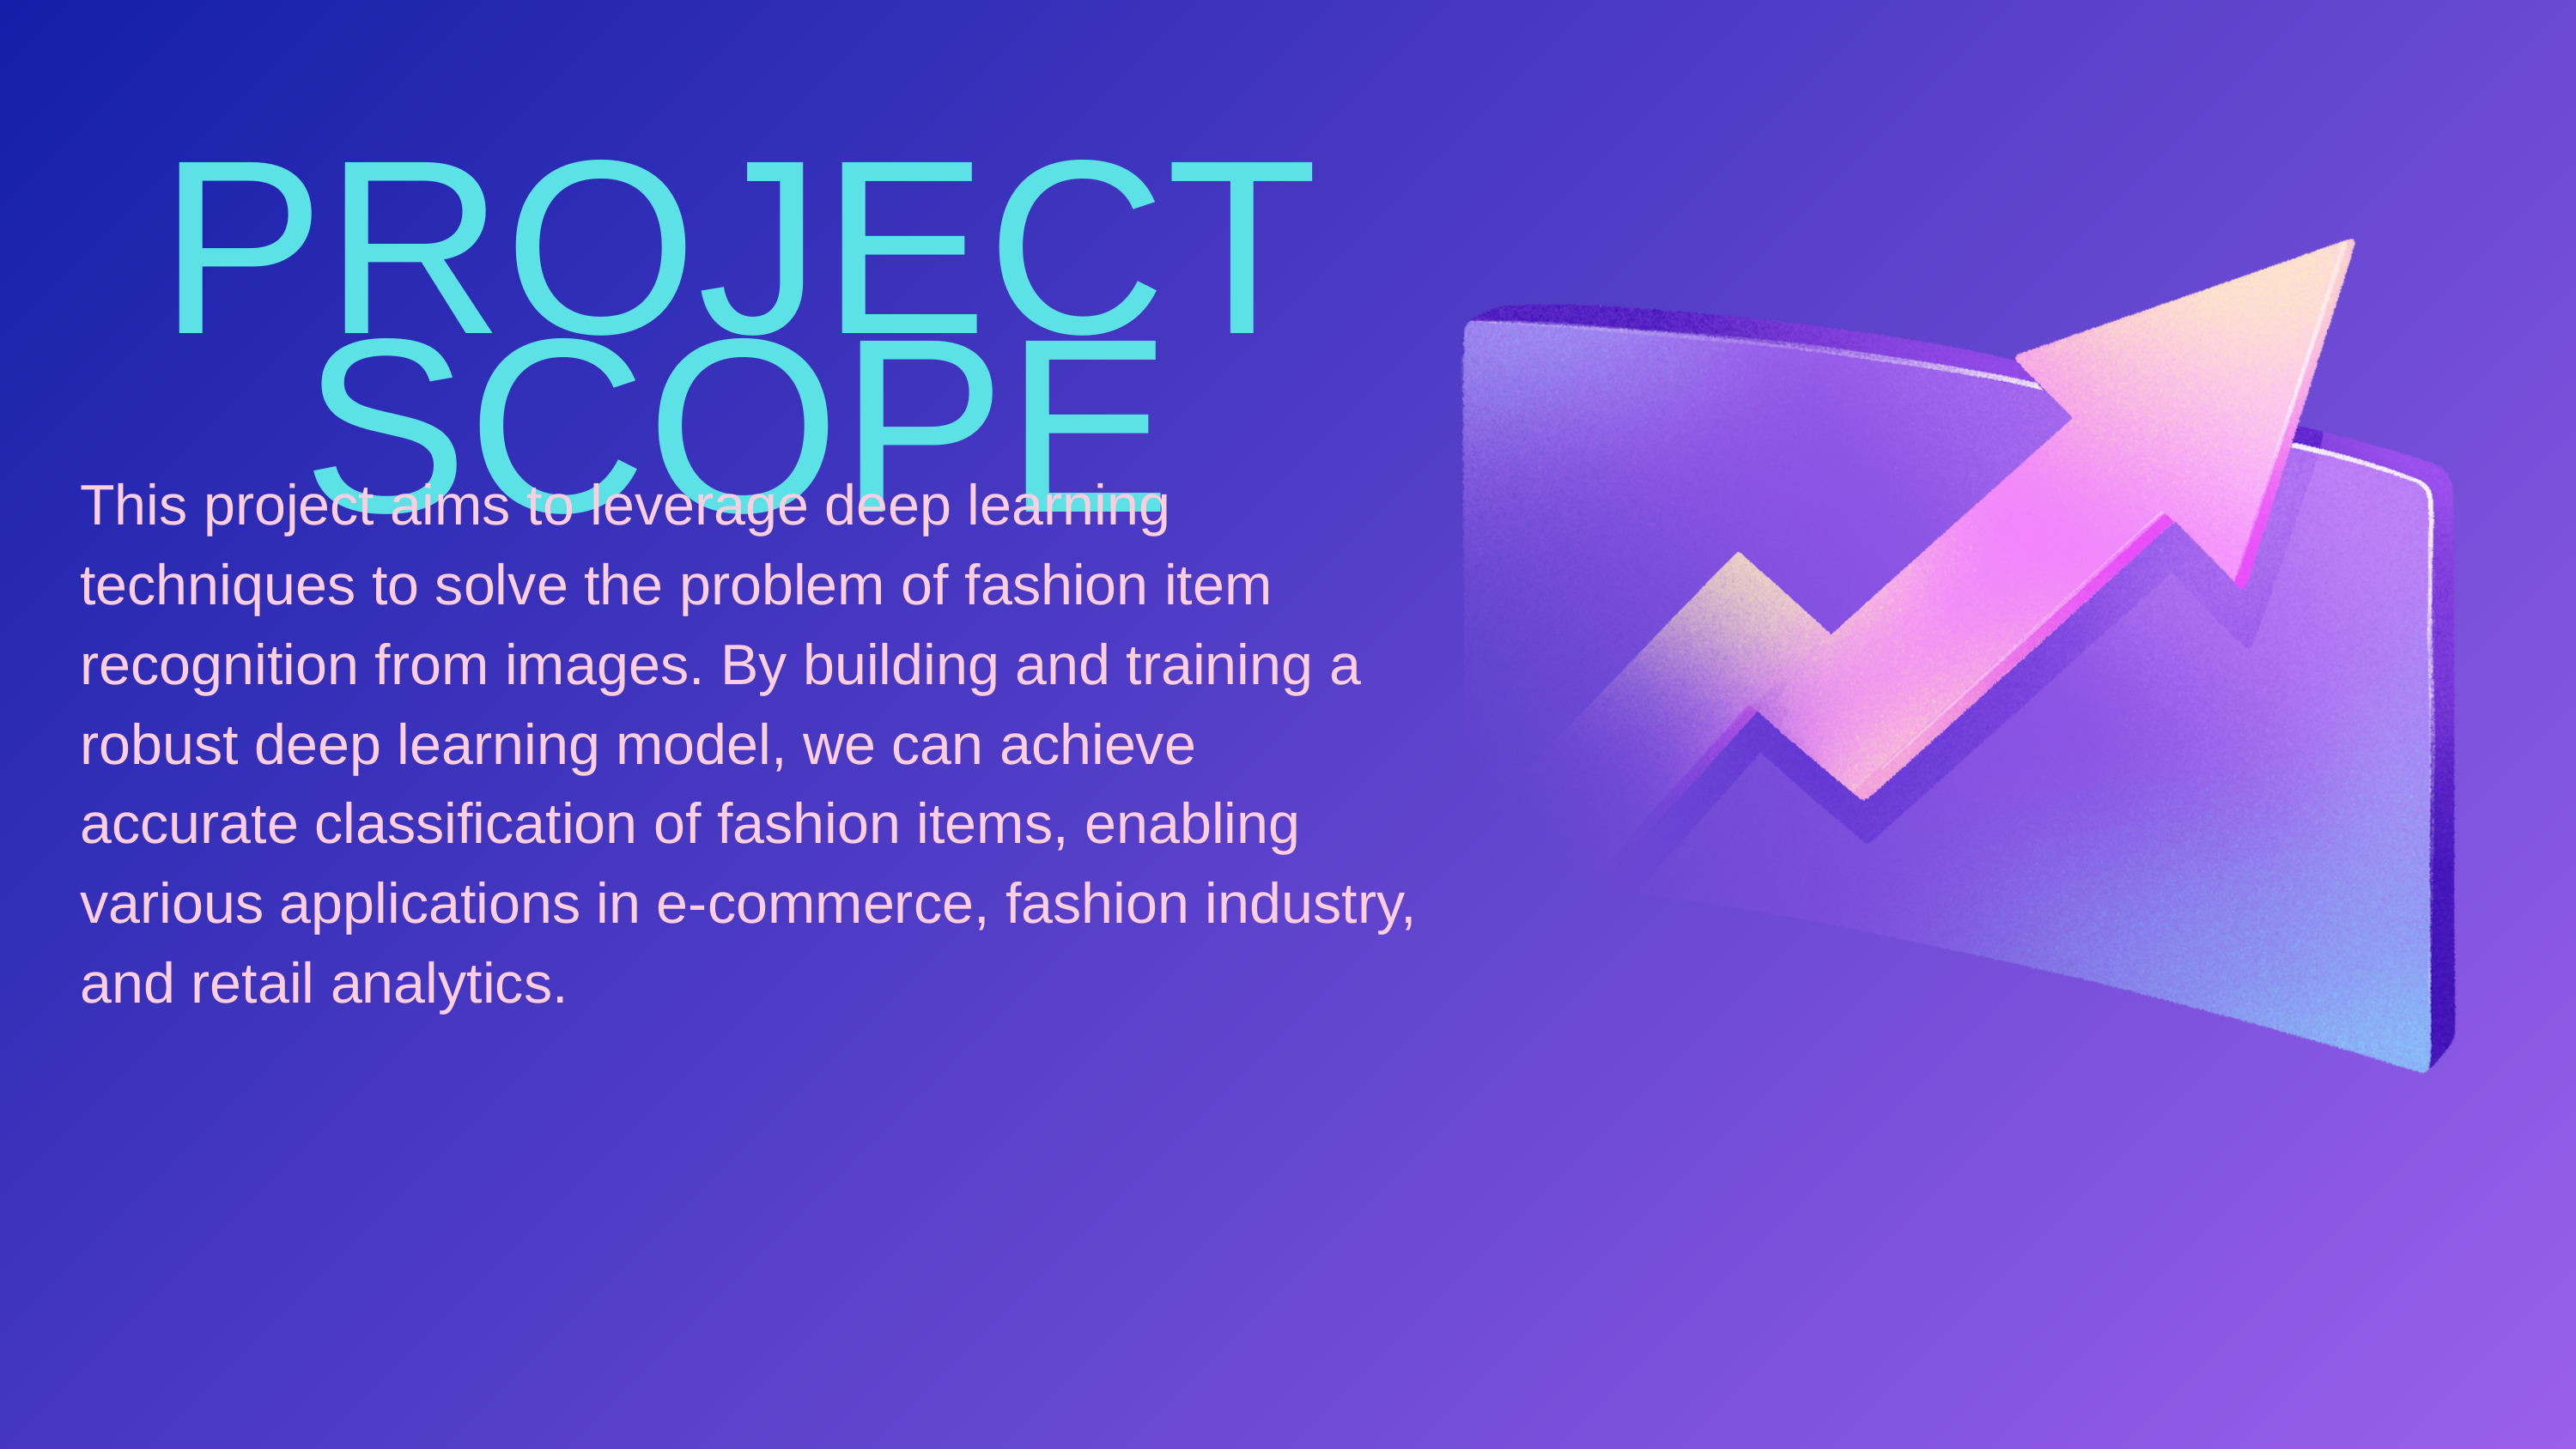

PROJECT SCOPE

This project aims to leverage deep learning techniques to solve the problem of fashion item recognition from images. By building and training a robust deep learning model, we can achieve accurate classification of fashion items, enabling various applications in e-commerce, fashion industry, and retail analytics.